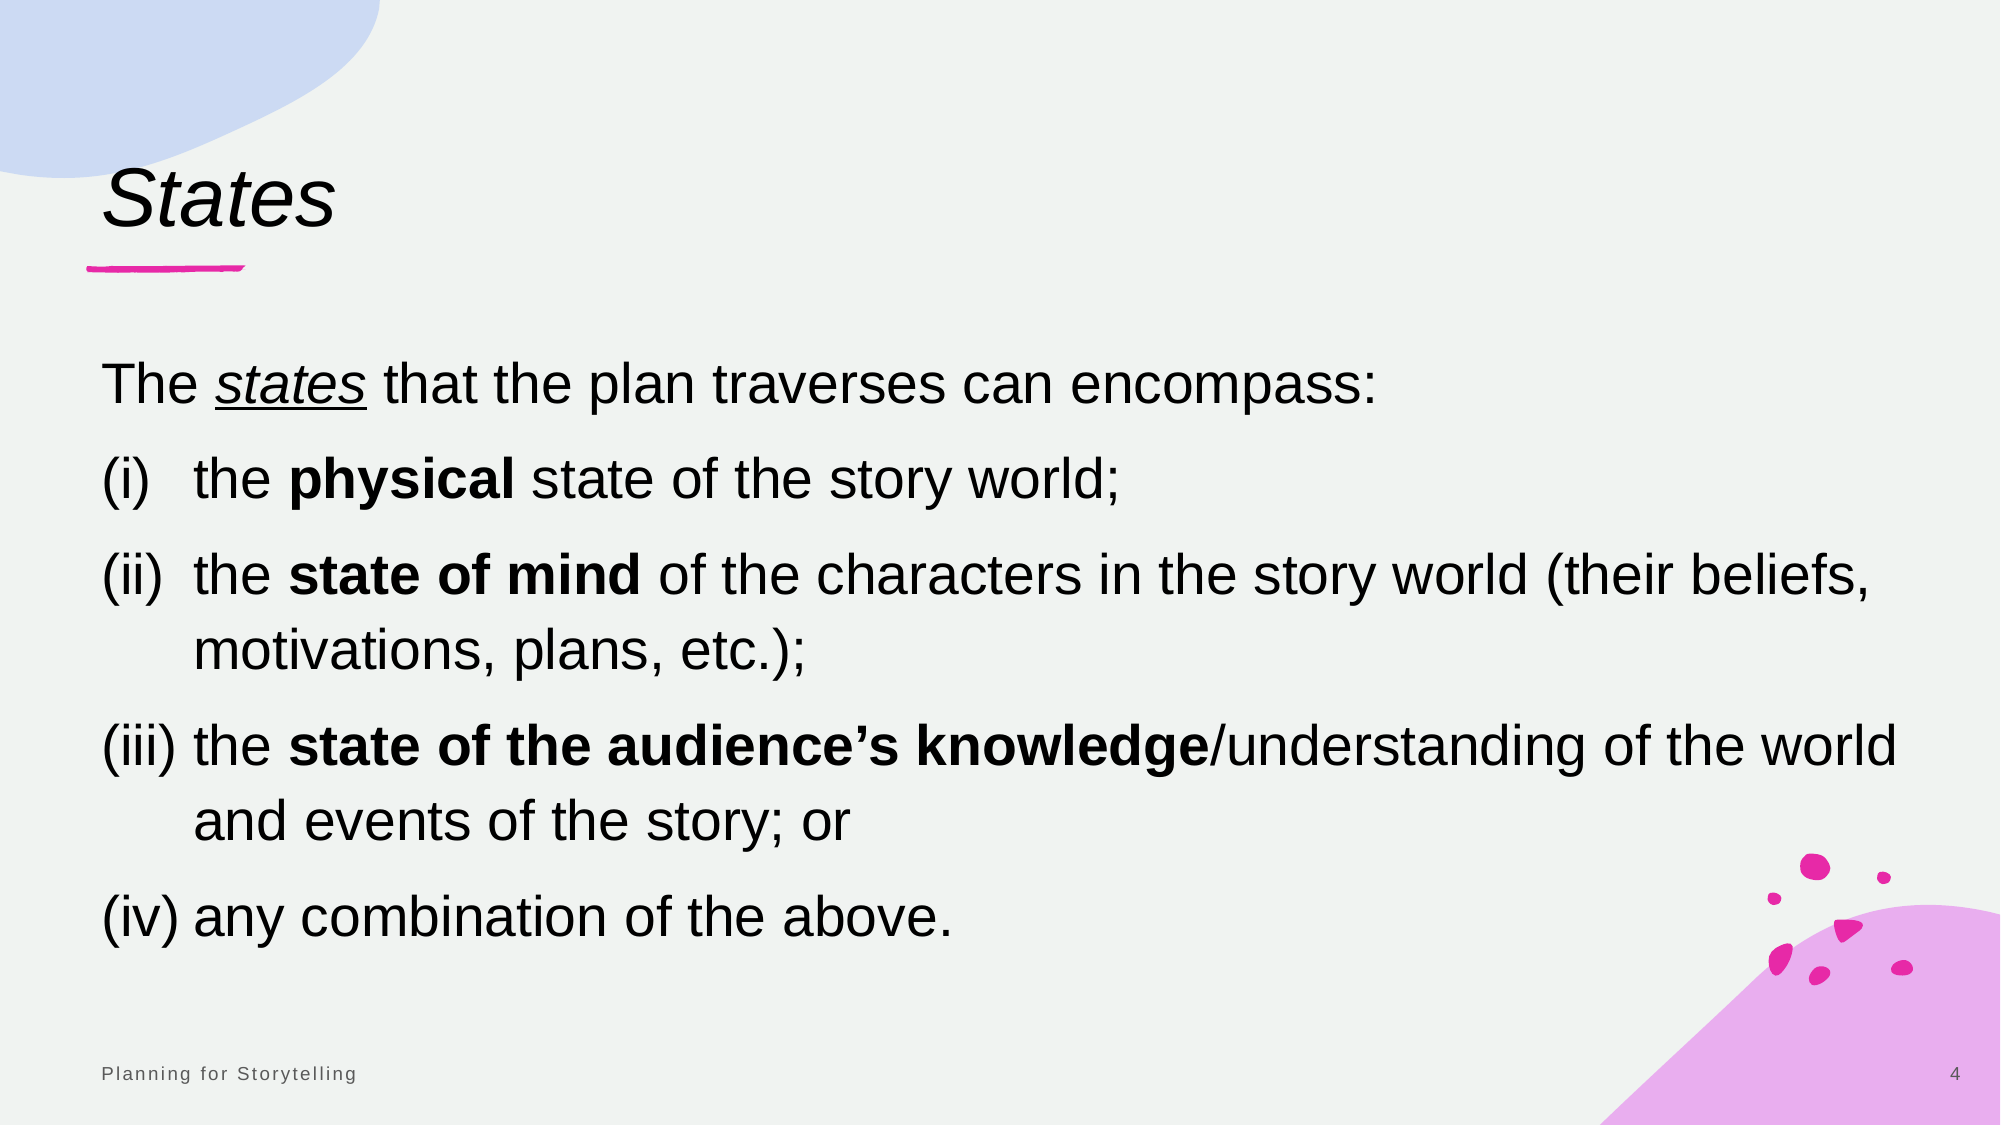

# States
The states that the plan traverses can encompass:
the physical state of the story world;
the state of mind of the characters in the story world (their beliefs, motivations, plans, etc.);
the state of the audience’s knowledge/understanding of the world and events of the story; or
any combination of the above.
Planning for Storytelling
4